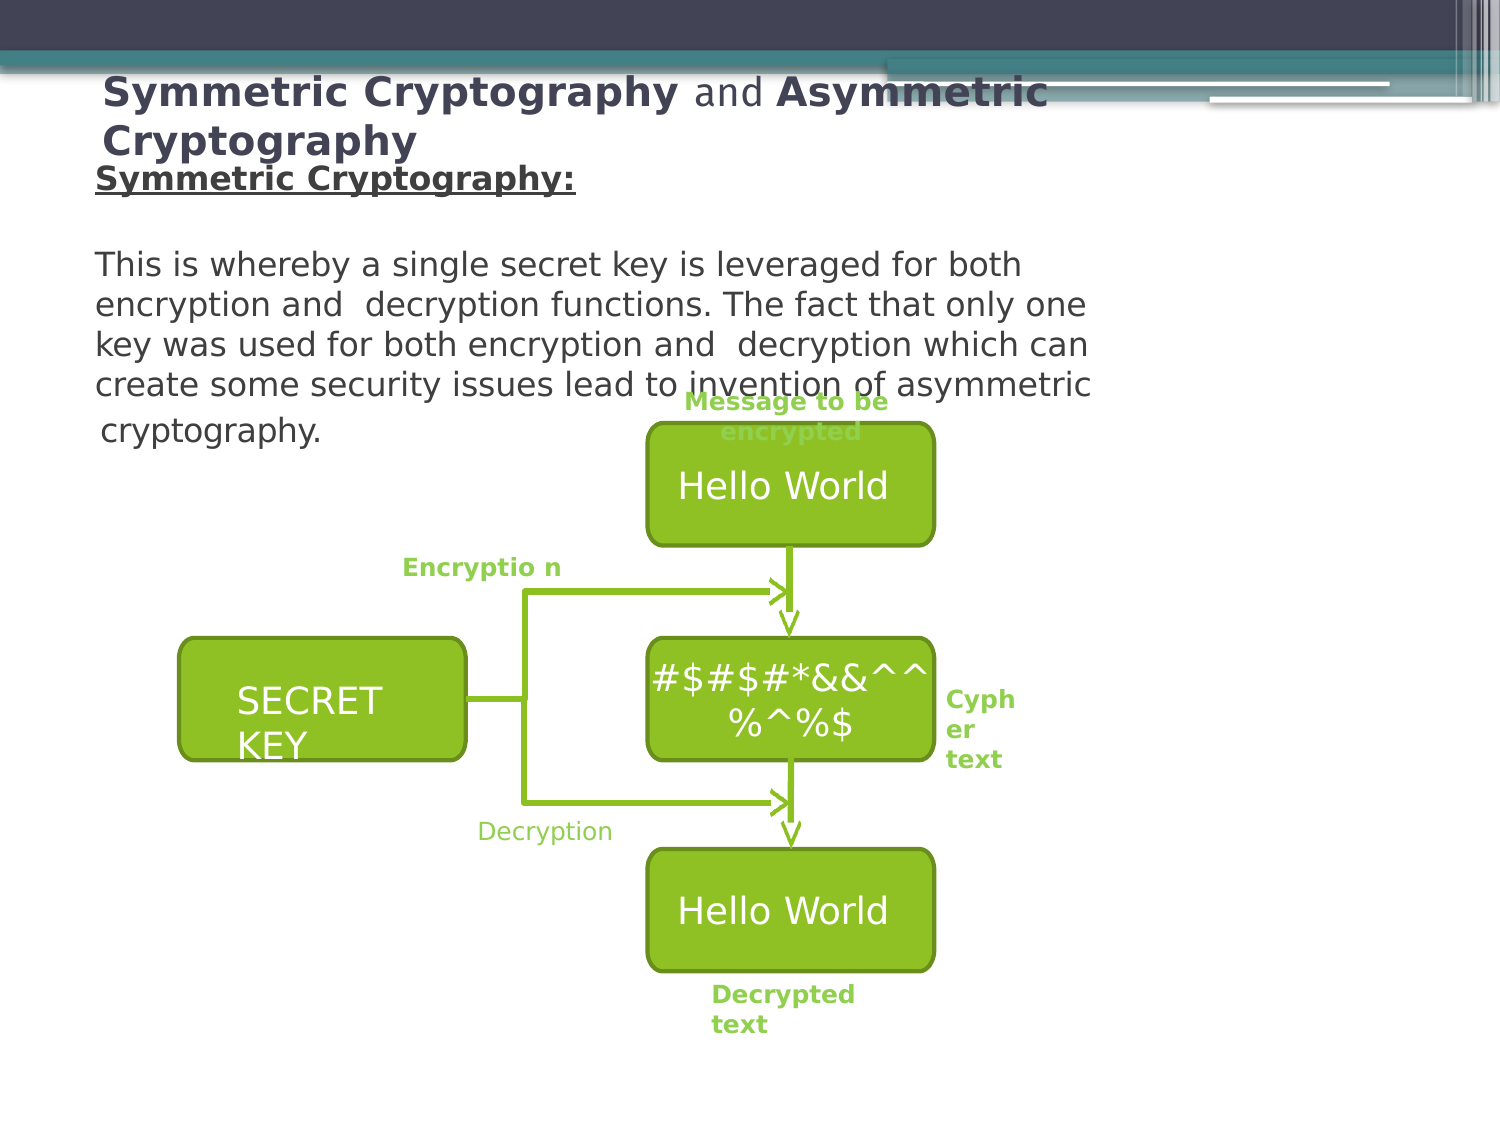

# Symmetric Cryptography and Asymmetric Cryptography
Symmetric Cryptography:

This is whereby a single secret key is leveraged for both encryption and  decryption functions. The fact that only one key was used for both encryption and  decryption which can create some security issues lead to invention of asymmetric
Message to be  encrypted
Hello World
cryptography.

Encryptio n

#$#$#*&&^^
%^%$
SECRET KEY
Cypher  text
Decryption
Hello World
Decrypted text